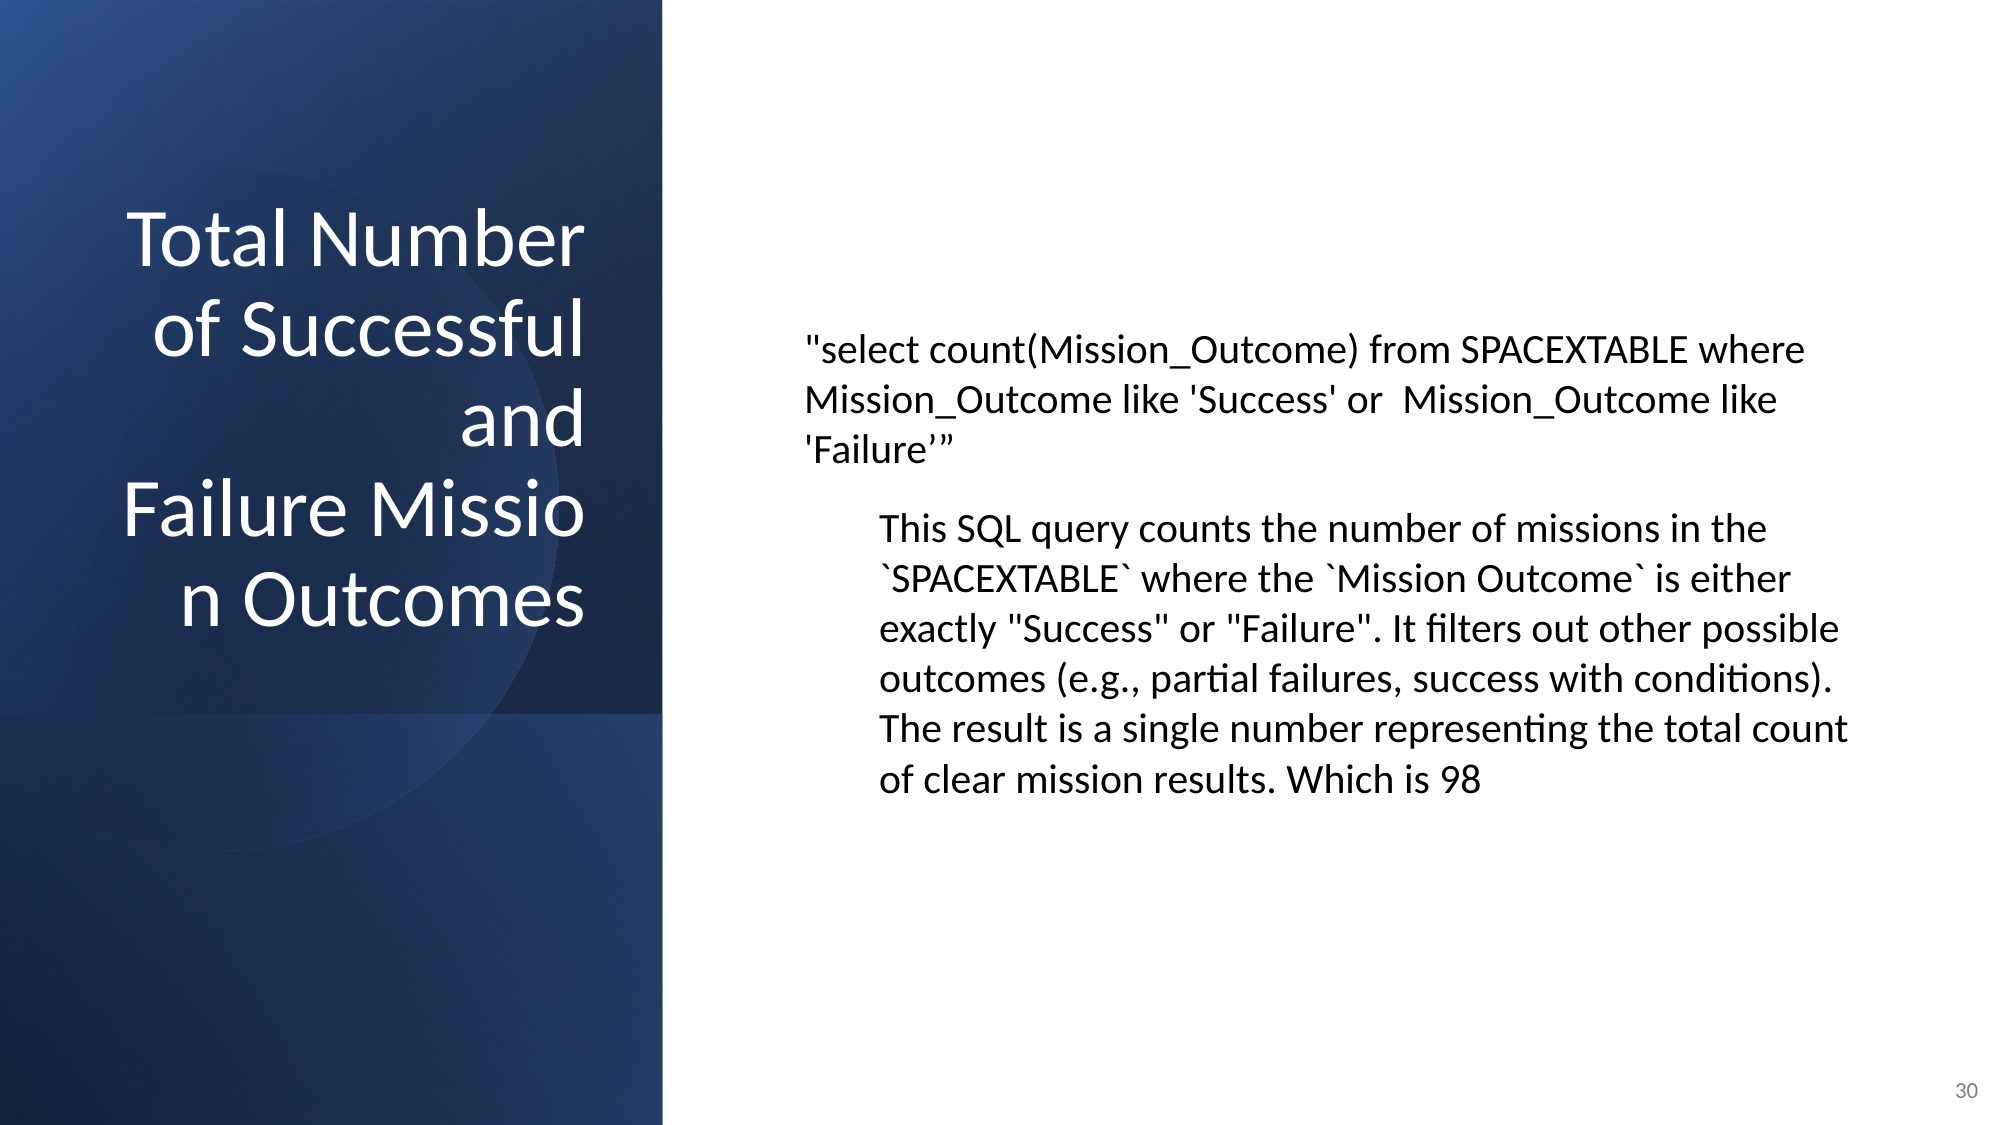

Total Number of Successful and Failure Mission Outcomes
"select count(Mission_Outcome) from SPACEXTABLE where Mission_Outcome like 'Success' or  Mission_Outcome like 'Failure’”
This SQL query counts the number of missions in the `SPACEXTABLE` where the `Mission Outcome` is either exactly "Success" or "Failure". It filters out other possible outcomes (e.g., partial failures, success with conditions). The result is a single number representing the total count of clear mission results. Which is 98

30